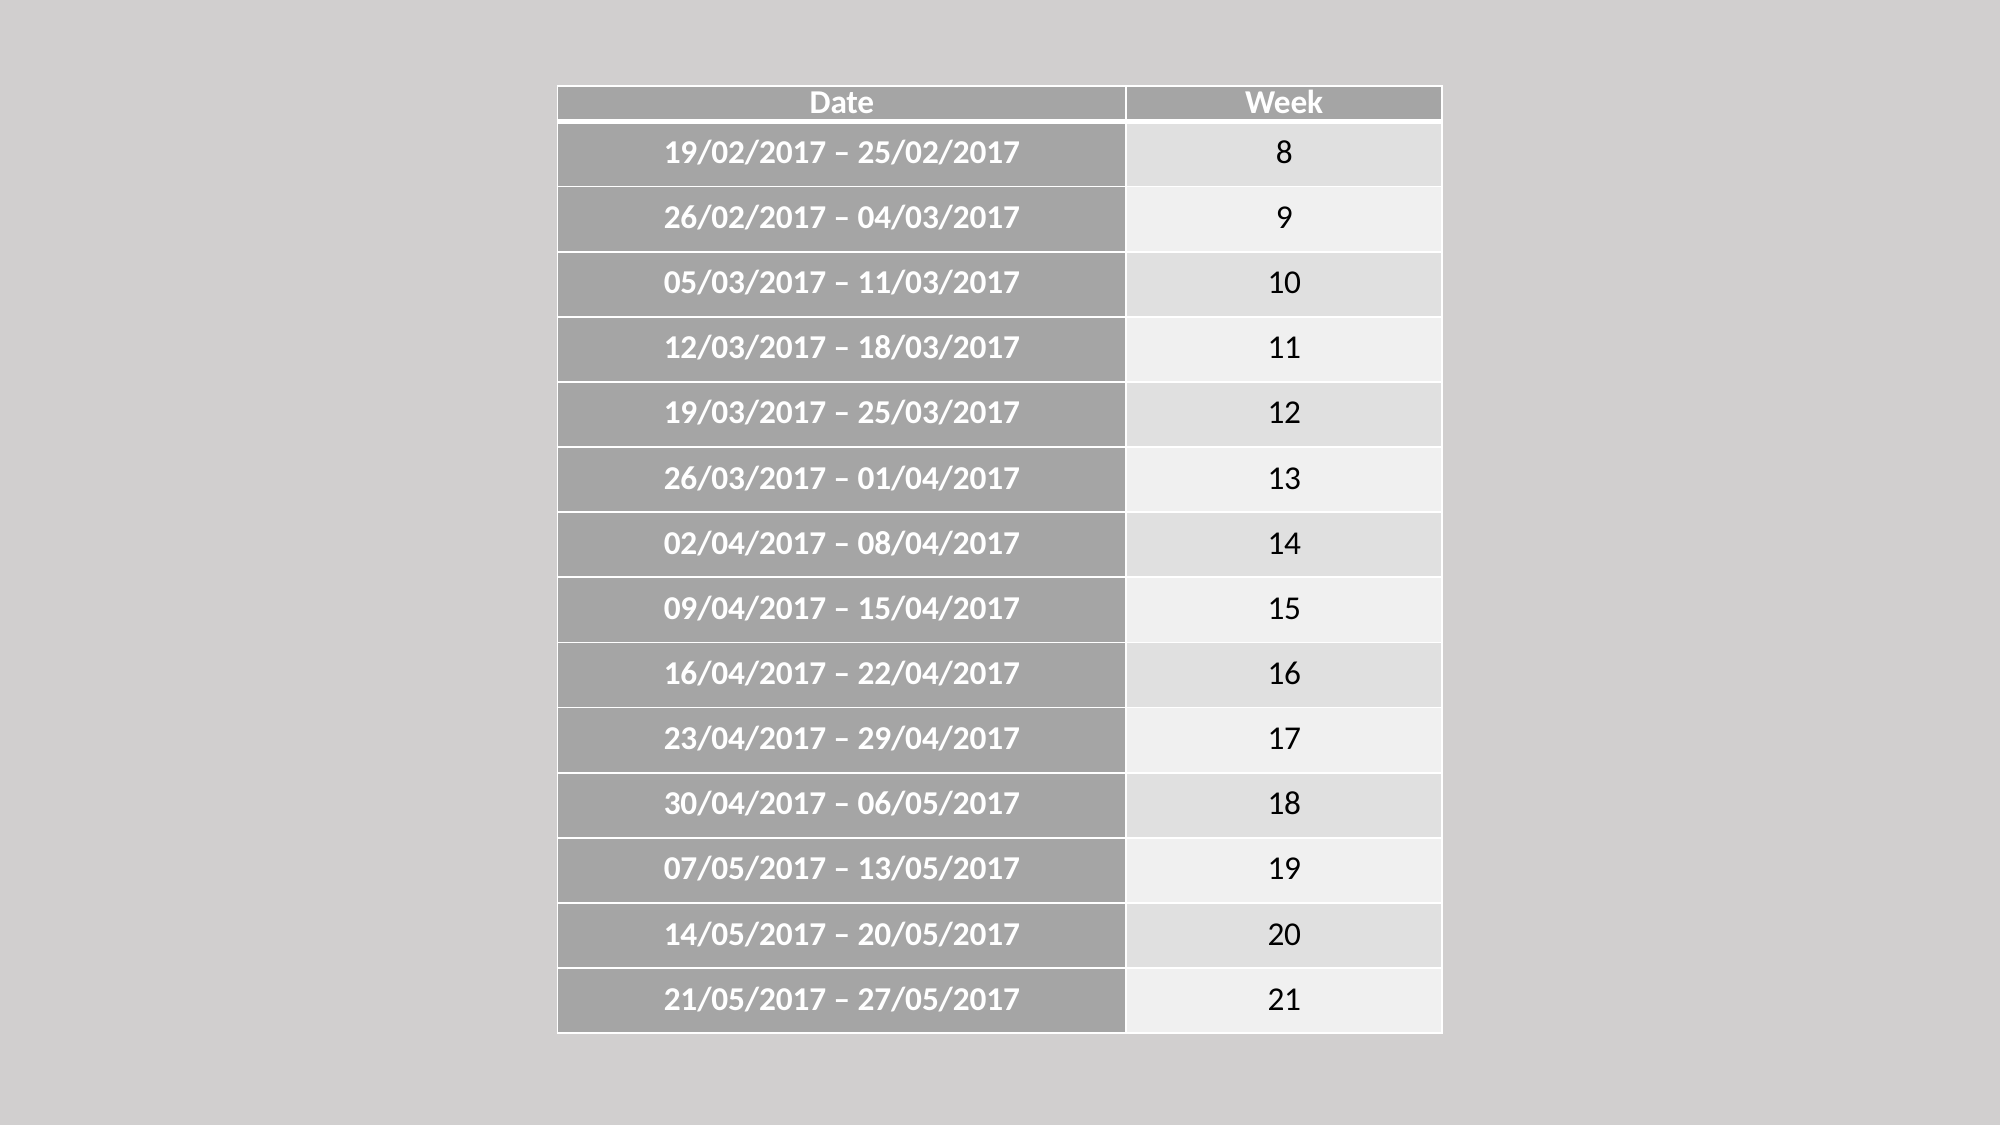

| Date | Week |
| --- | --- |
| 19/02/2017 – 25/02/2017 | 8 |
| 26/02/2017 – 04/03/2017 | 9 |
| 05/03/2017 – 11/03/2017 | 10 |
| 12/03/2017 – 18/03/2017 | 11 |
| 19/03/2017 – 25/03/2017 | 12 |
| 26/03/2017 – 01/04/2017 | 13 |
| 02/04/2017 – 08/04/2017 | 14 |
| 09/04/2017 – 15/04/2017 | 15 |
| 16/04/2017 – 22/04/2017 | 16 |
| 23/04/2017 – 29/04/2017 | 17 |
| 30/04/2017 – 06/05/2017 | 18 |
| 07/05/2017 – 13/05/2017 | 19 |
| 14/05/2017 – 20/05/2017 | 20 |
| 21/05/2017 – 27/05/2017 | 21 |